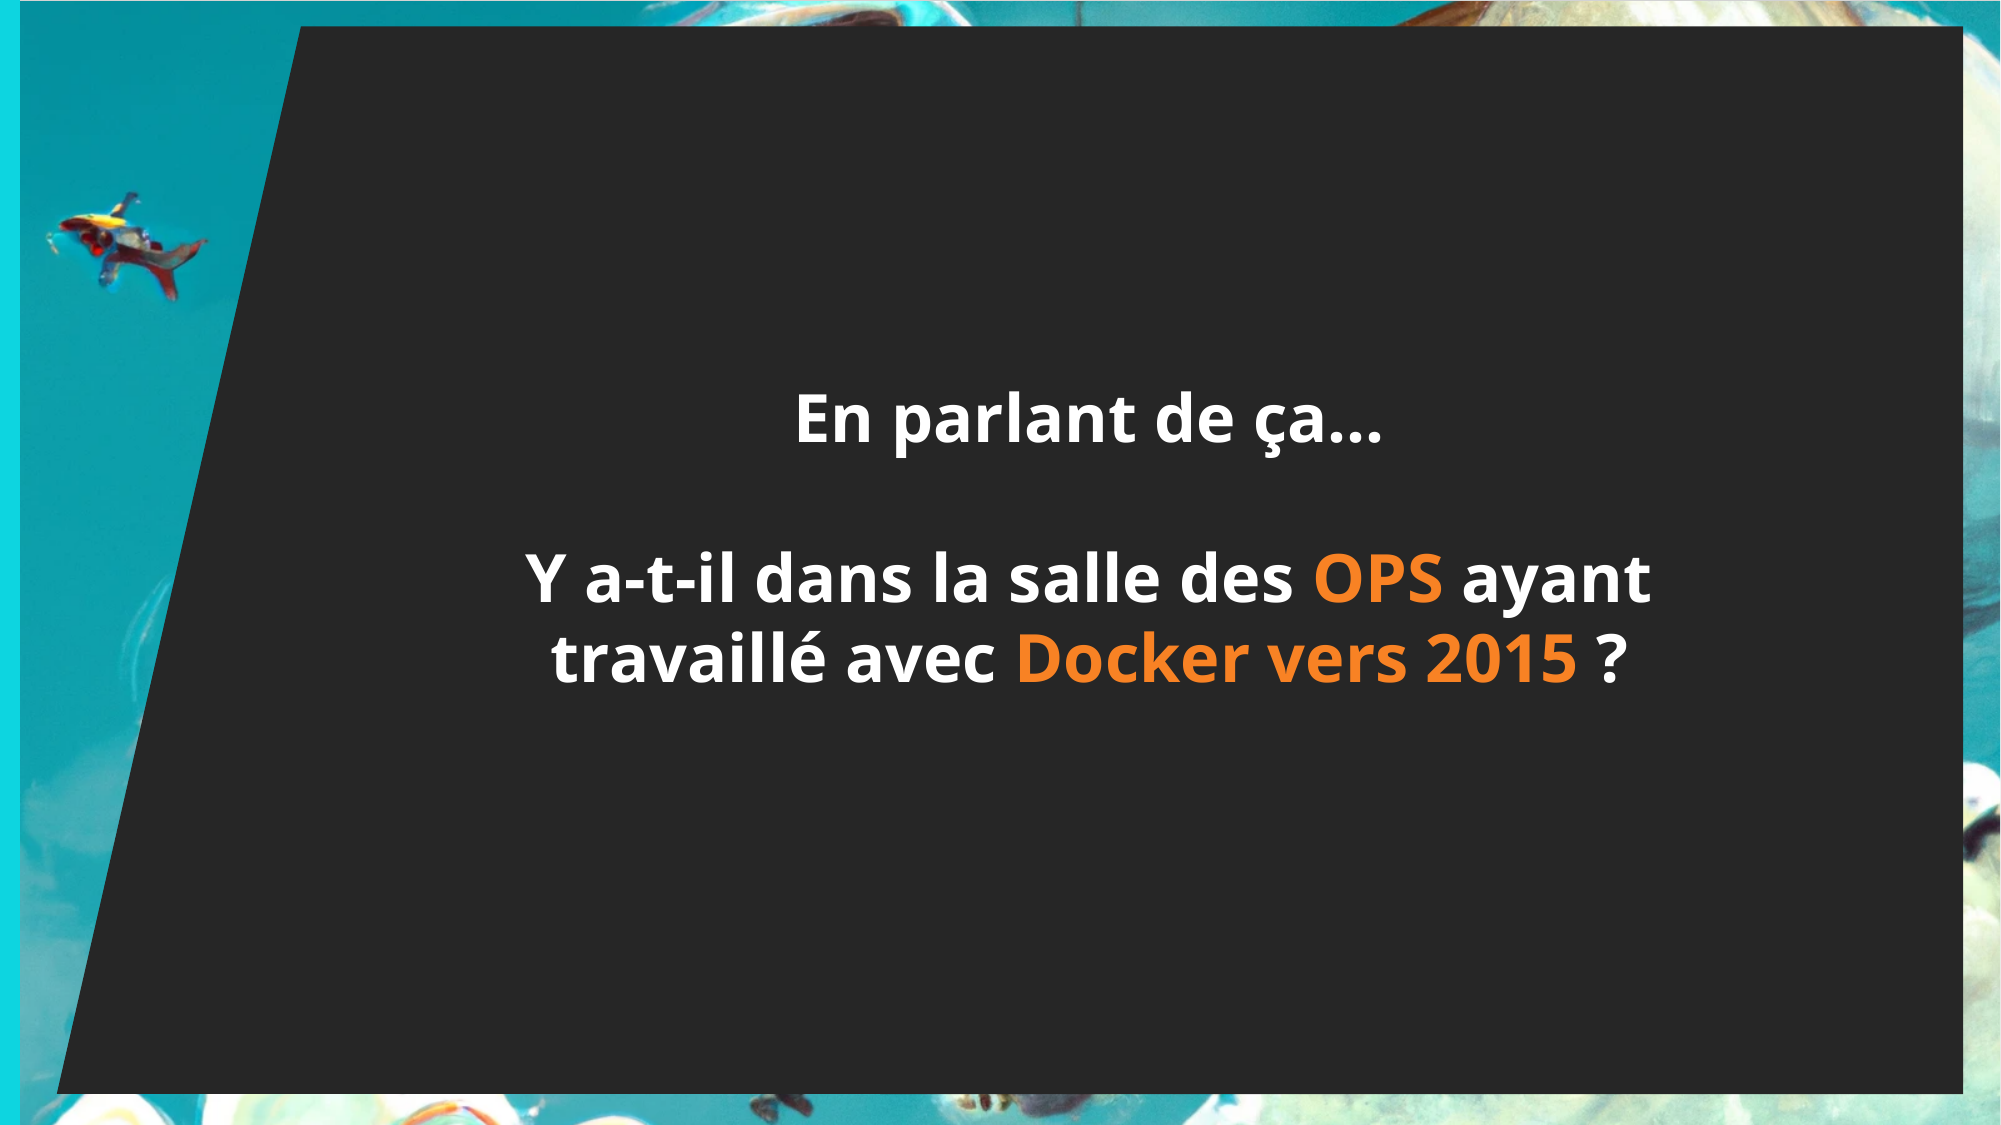

En parlant de ça…

Y a-t-il dans la salle des OPS ayant travaillé avec Docker vers 2015 ?